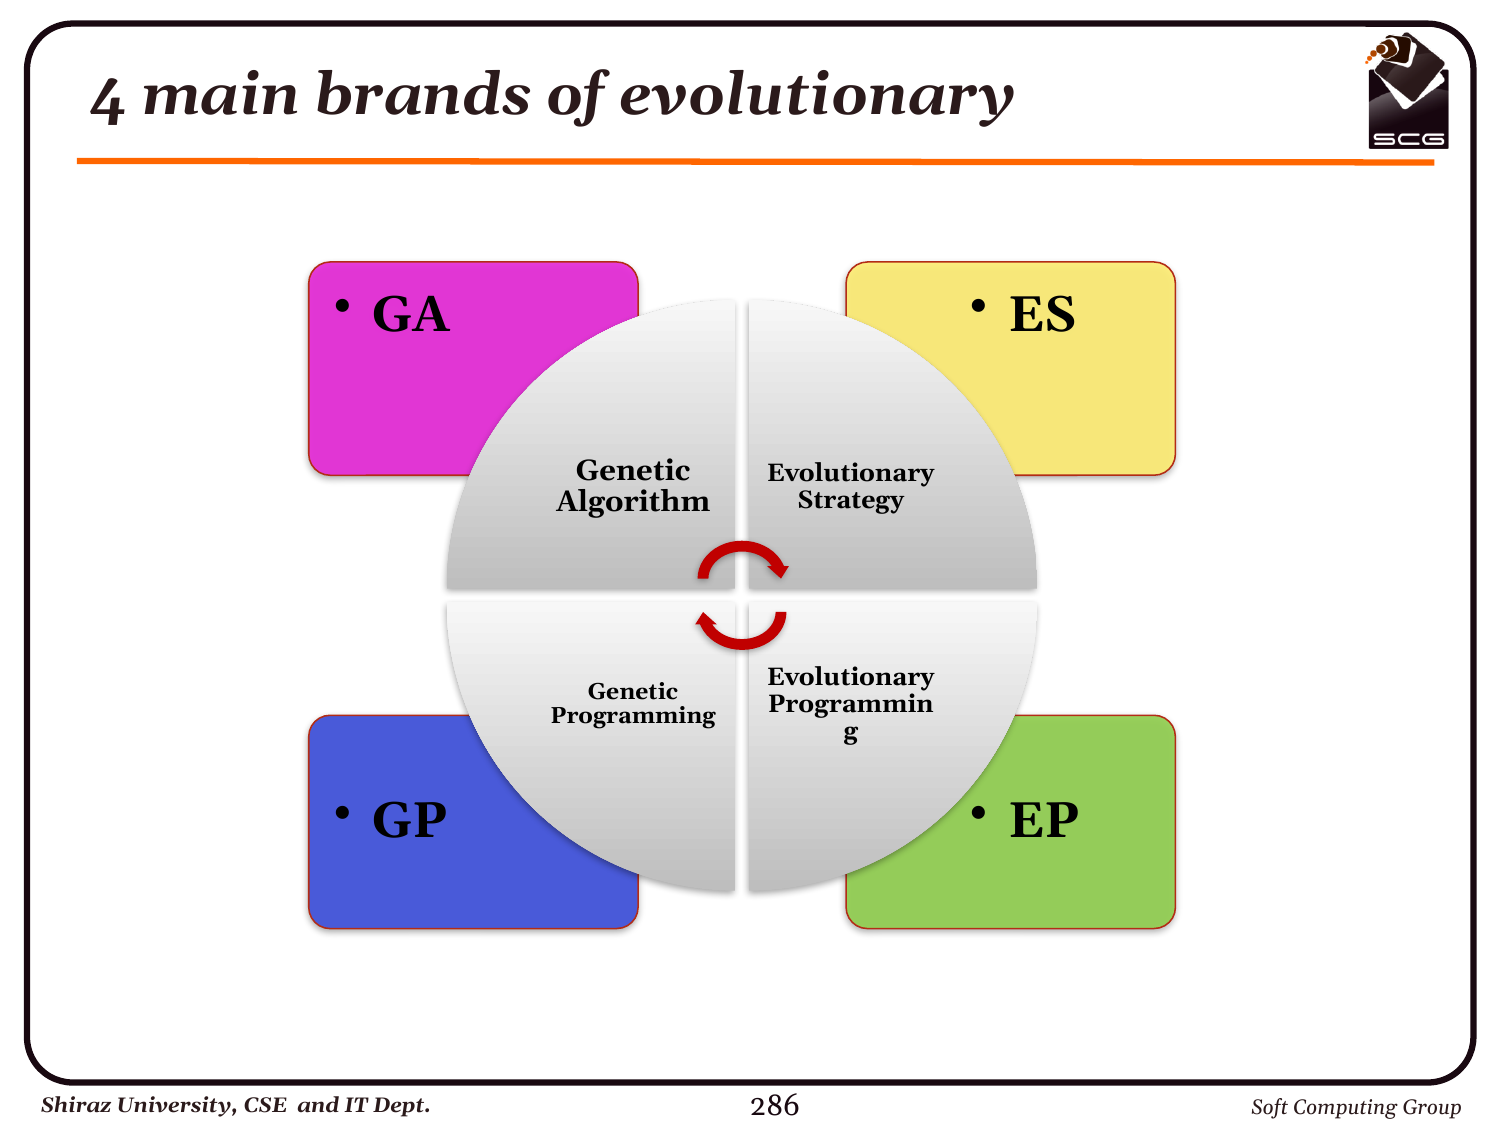

# 4 main brands of evolutionary
EP
GP
ES
GA
Genetic Algorithm
Evolutionary Strategy
Evolutionary Programming
Genetic Programming
286